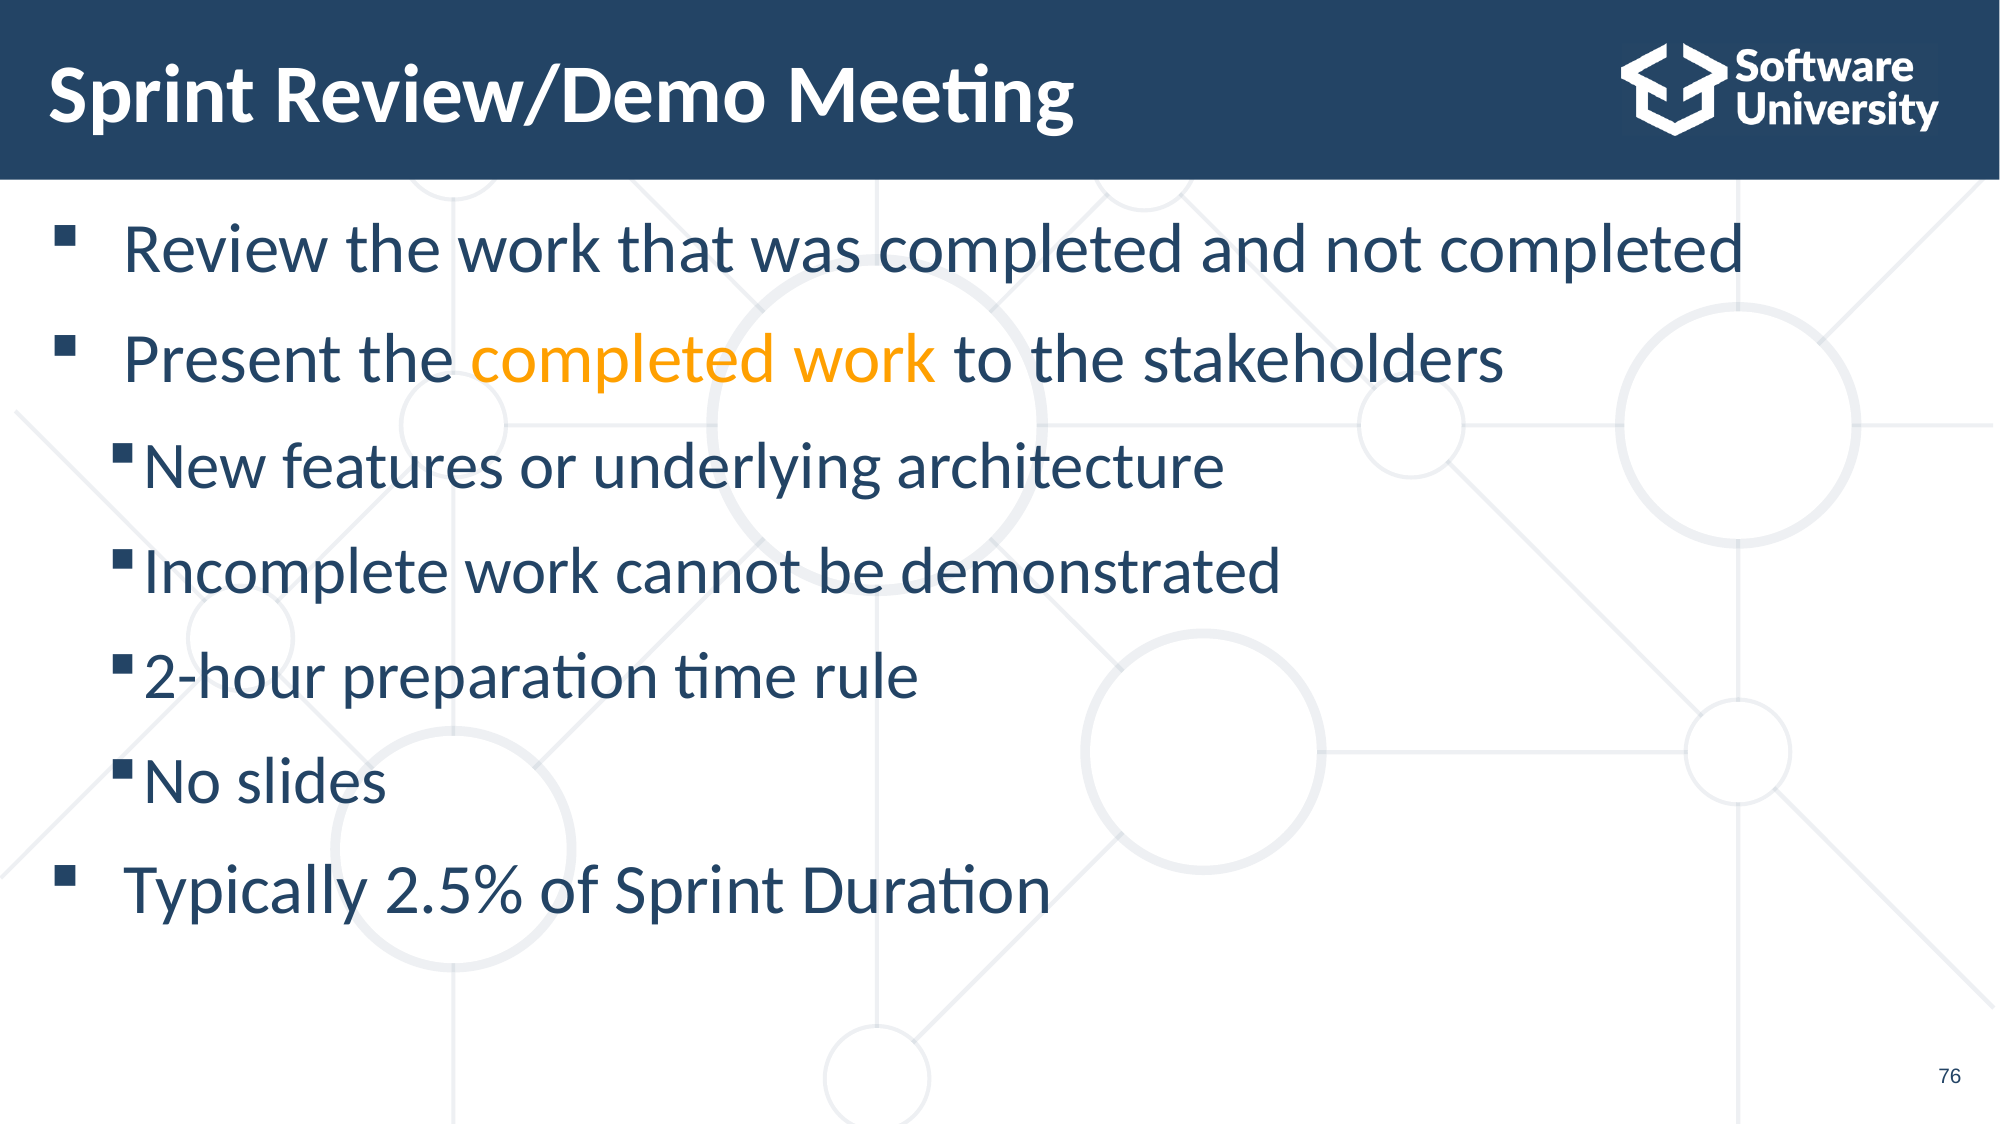

# Sprint Review/Demo Meeting
Review the work that was completed and not completed
Present the completed work to the stakeholders
New features or underlying architecture
Incomplete work cannot be demonstrated
2-hour preparation time rule
No slides
Typically 2.5% of Sprint Duration
76